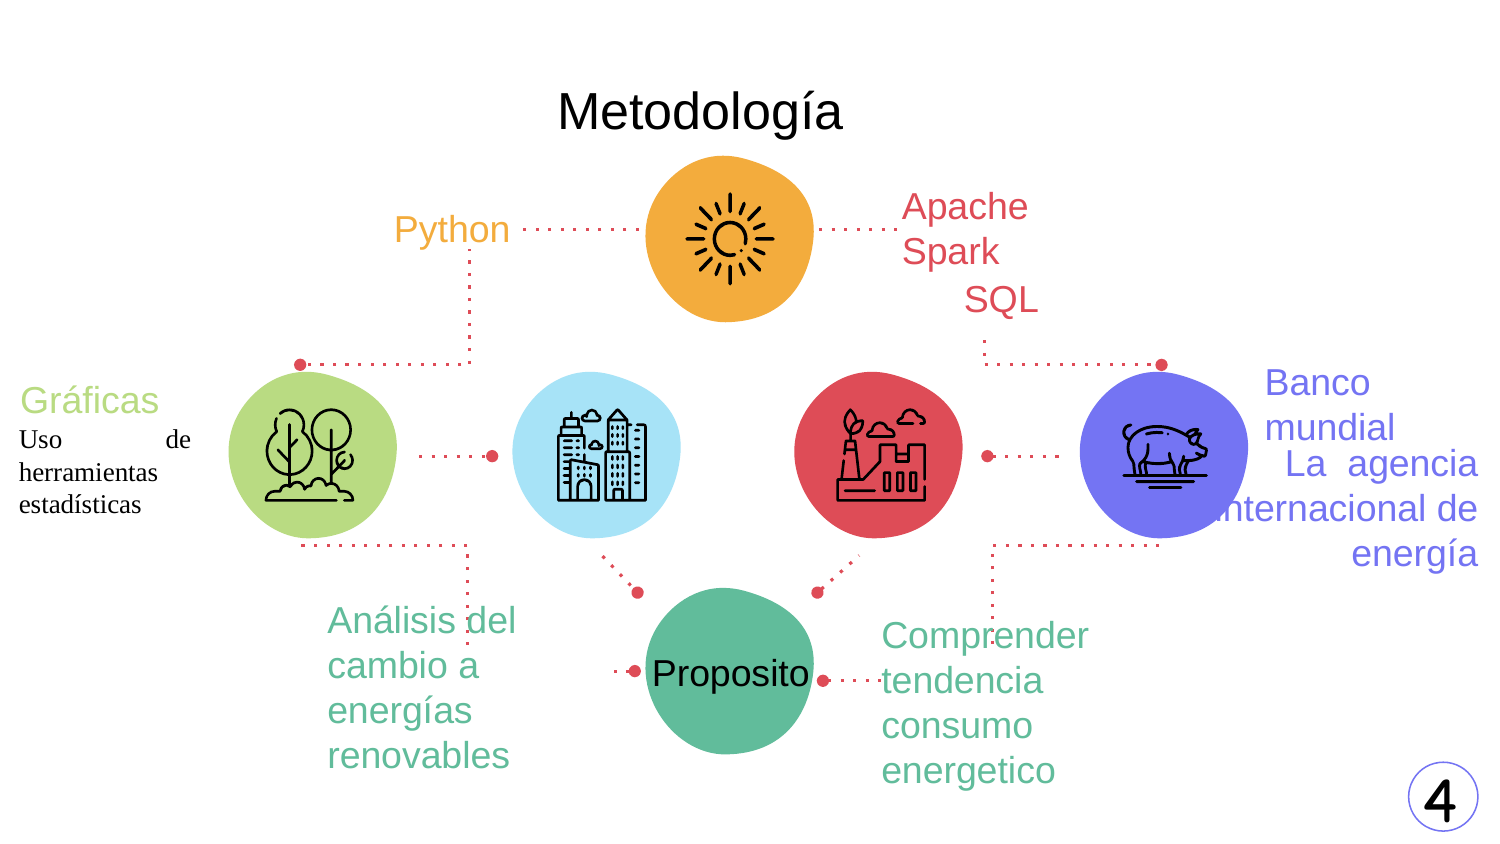

# Metodología

Apache Spark

Python
SQL

Gráficas
Uso de herramientas estadísticas
Banco mundial

La  agencia internacional de energía

Comprender tendencia consumo energetico
Proposito
Análisis del cambio a energías renovables
4